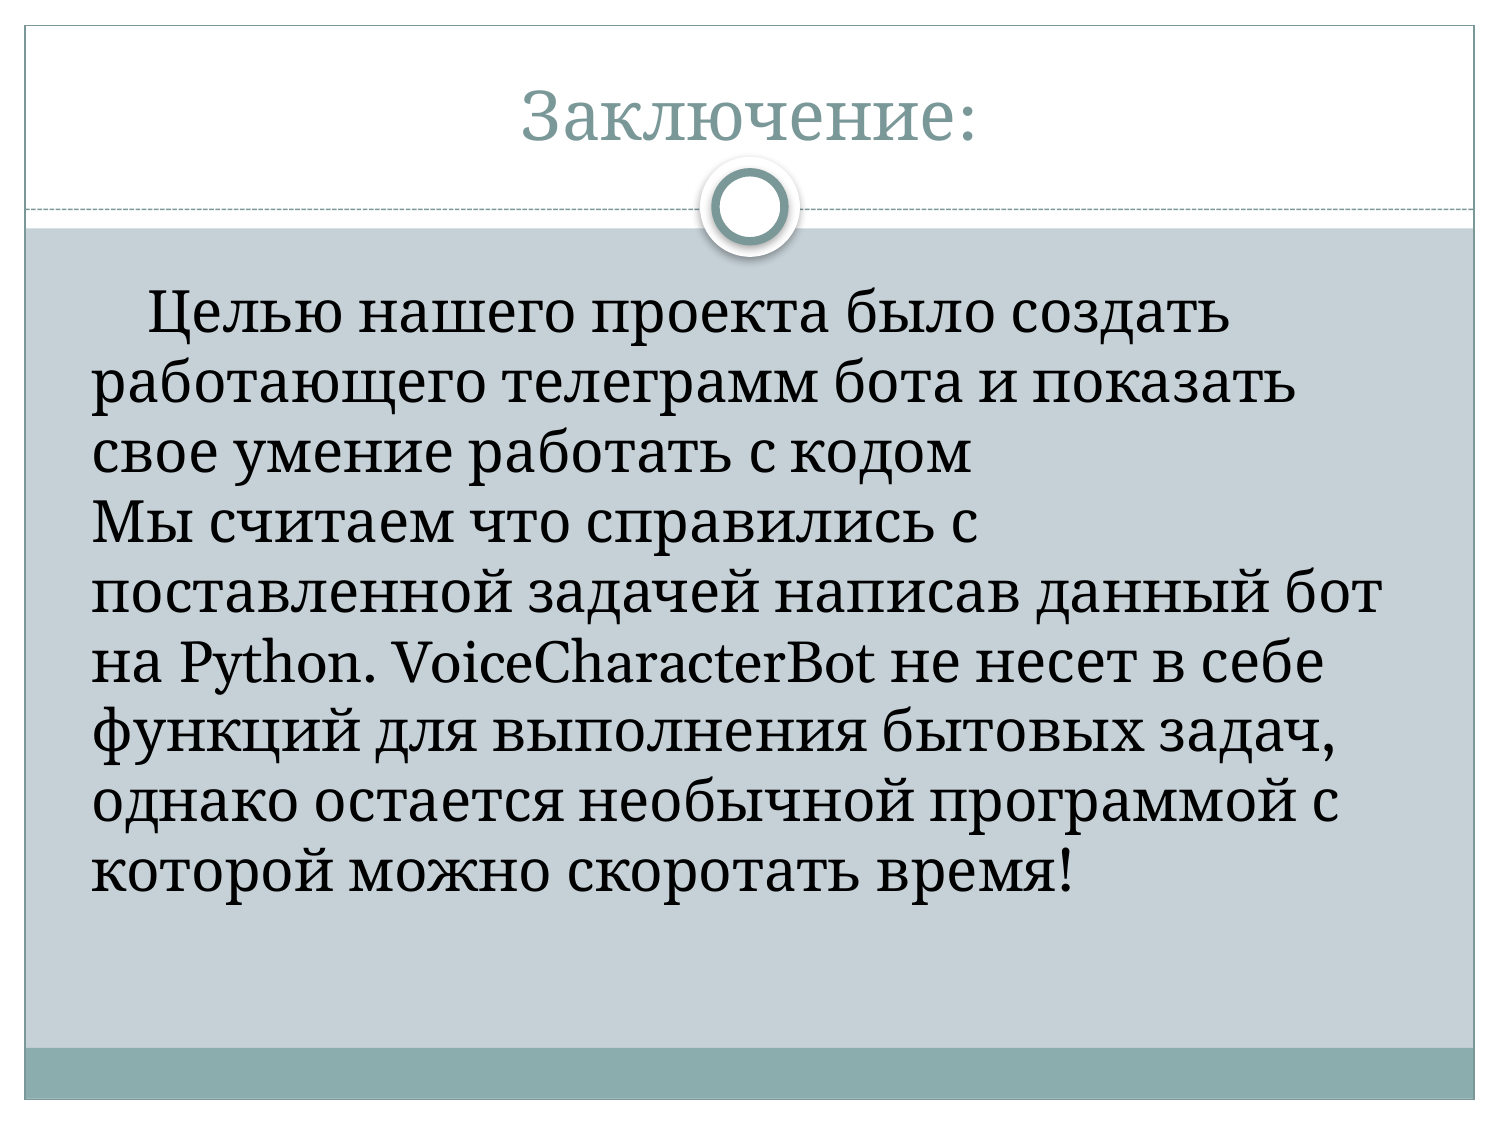

# Заключение:
    Целью нашего проекта было создать  работающего телеграмм бота и показать свое умение работать с кодом
Мы считаем что справились с поставленной задачей написав данный бот на Python. VoiceCharacterBot не несет в себе функций для выполнения бытовых задач, однако остается необычной программой с которой можно скоротать время!